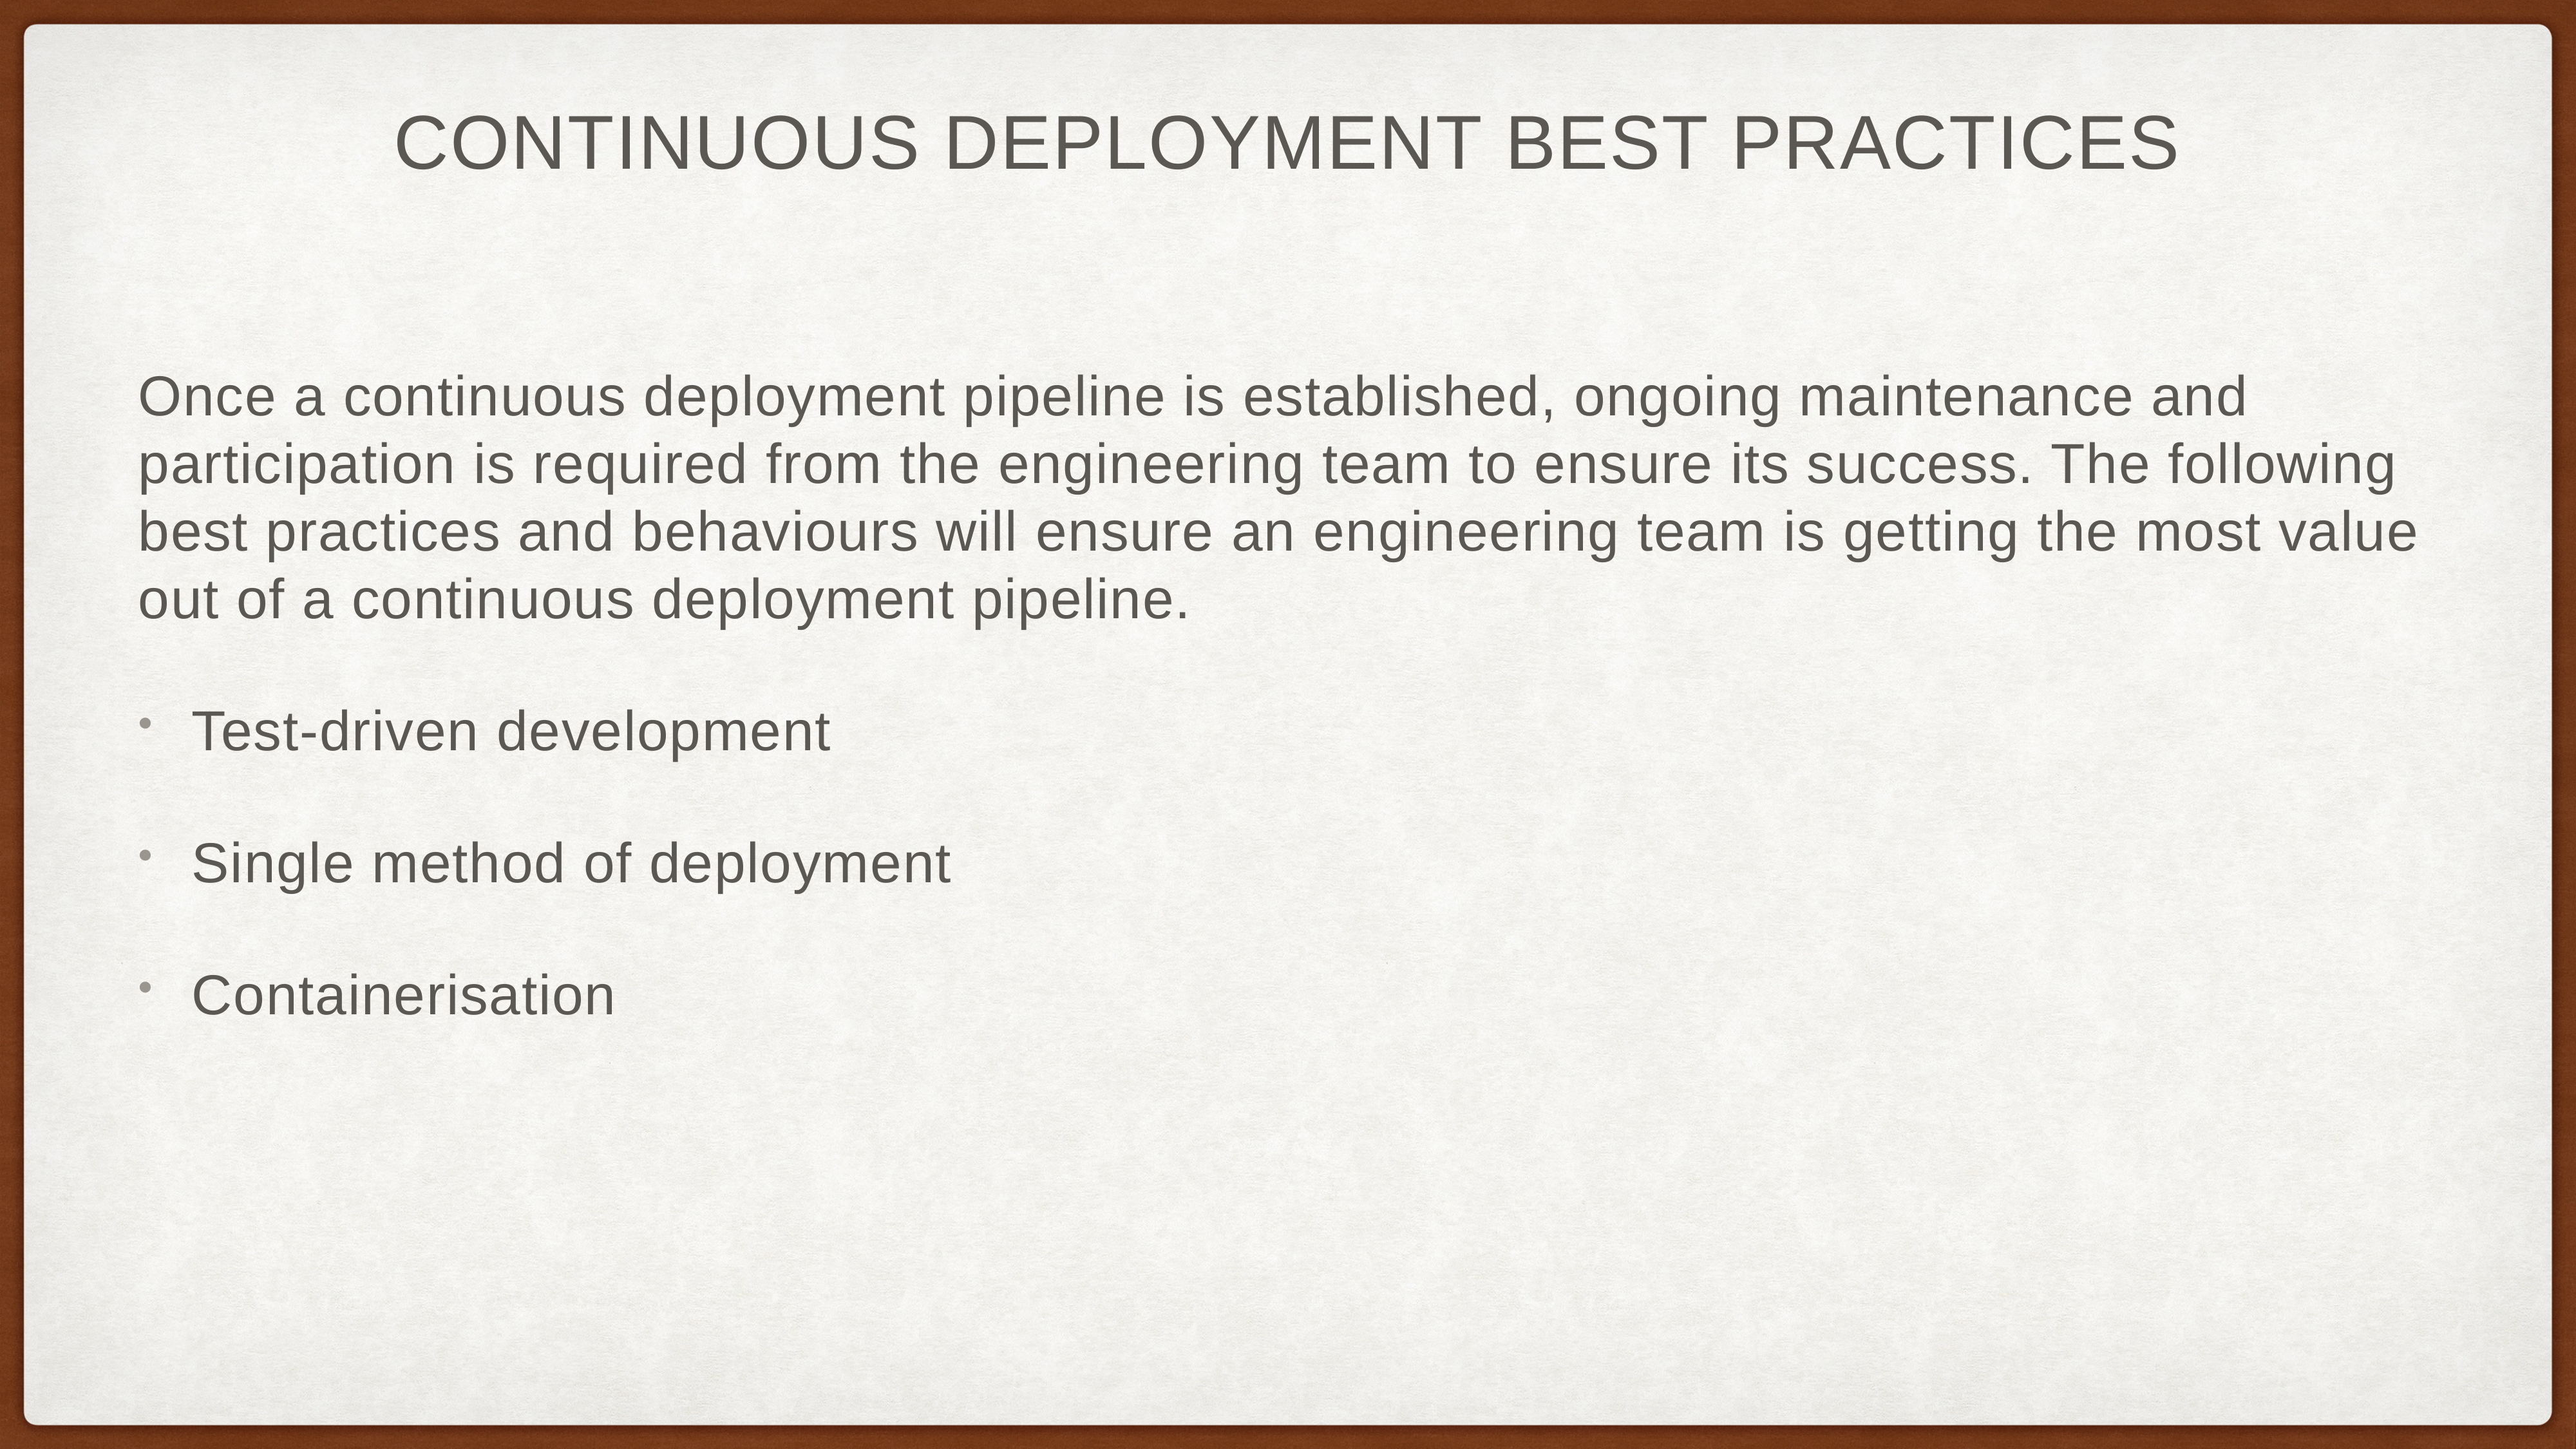

# continuous Deployment Best Practices
Once a continuous deployment pipeline is established, ongoing maintenance and participation is required from the engineering team to ensure its success. The following best practices and behaviours will ensure an engineering team is getting the most value out of a continuous deployment pipeline.
Test-driven development
Single method of deployment
Containerisation